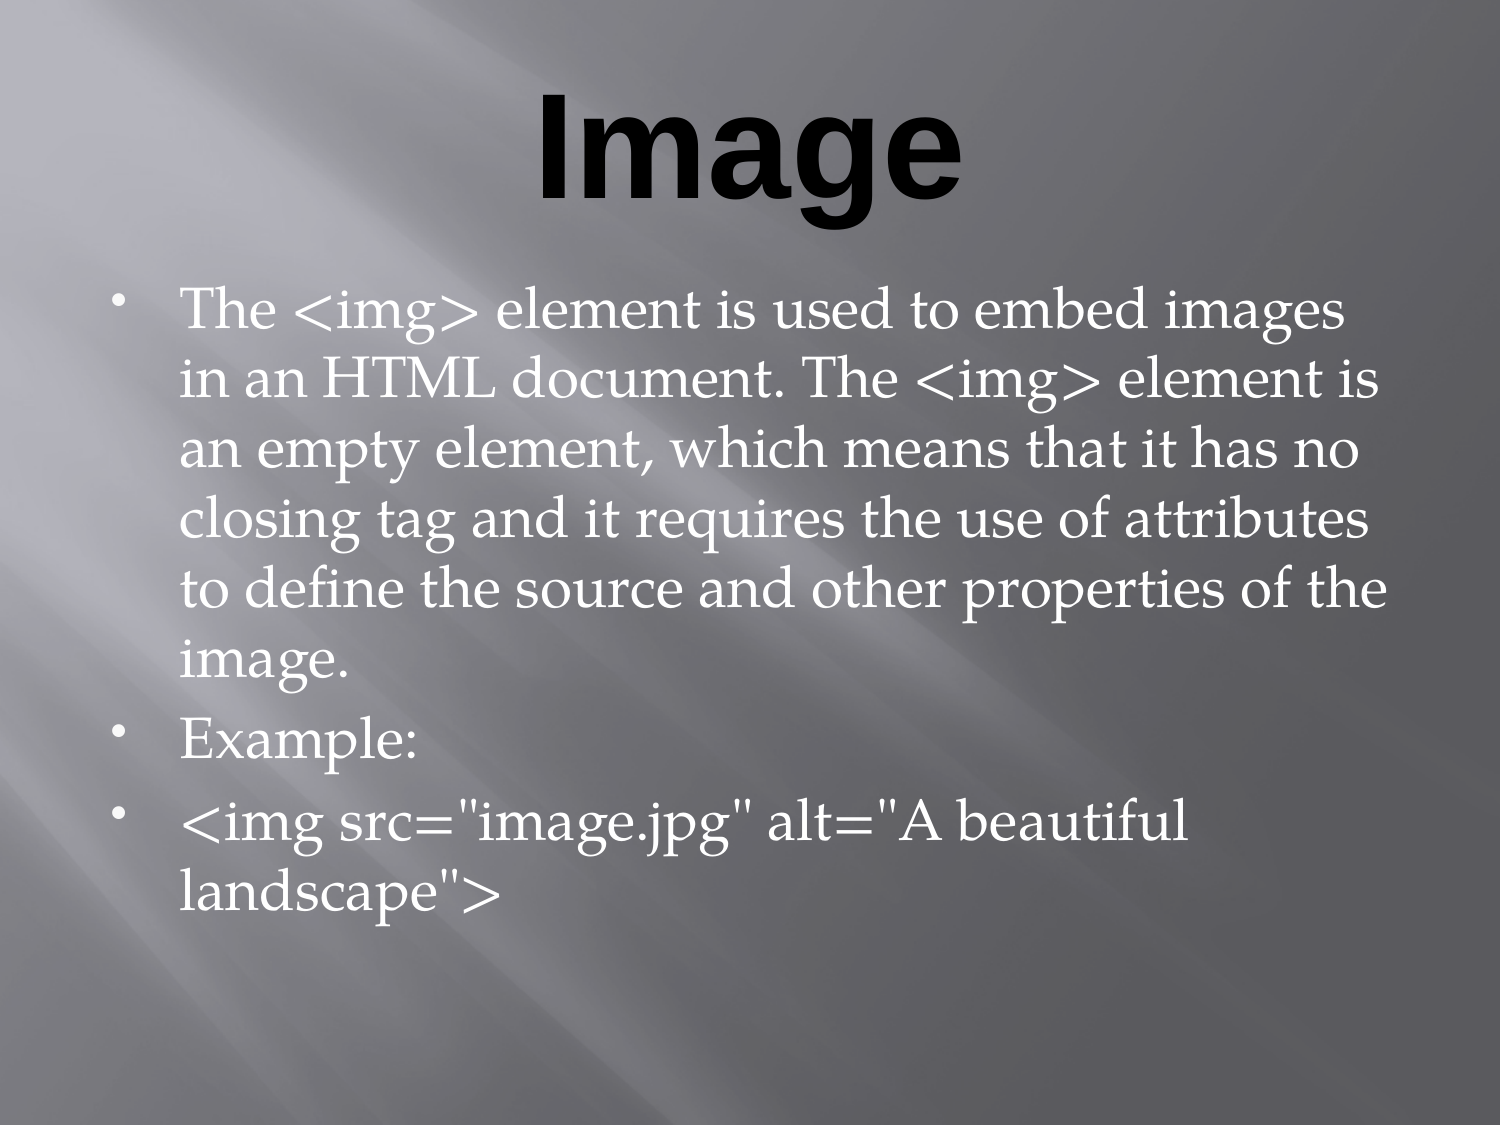

# Image
The <img> element is used to embed images in an HTML document. The <img> element is an empty element, which means that it has no closing tag and it requires the use of attributes to define the source and other properties of the image.
Example:
<img src="image.jpg" alt="A beautiful landscape">